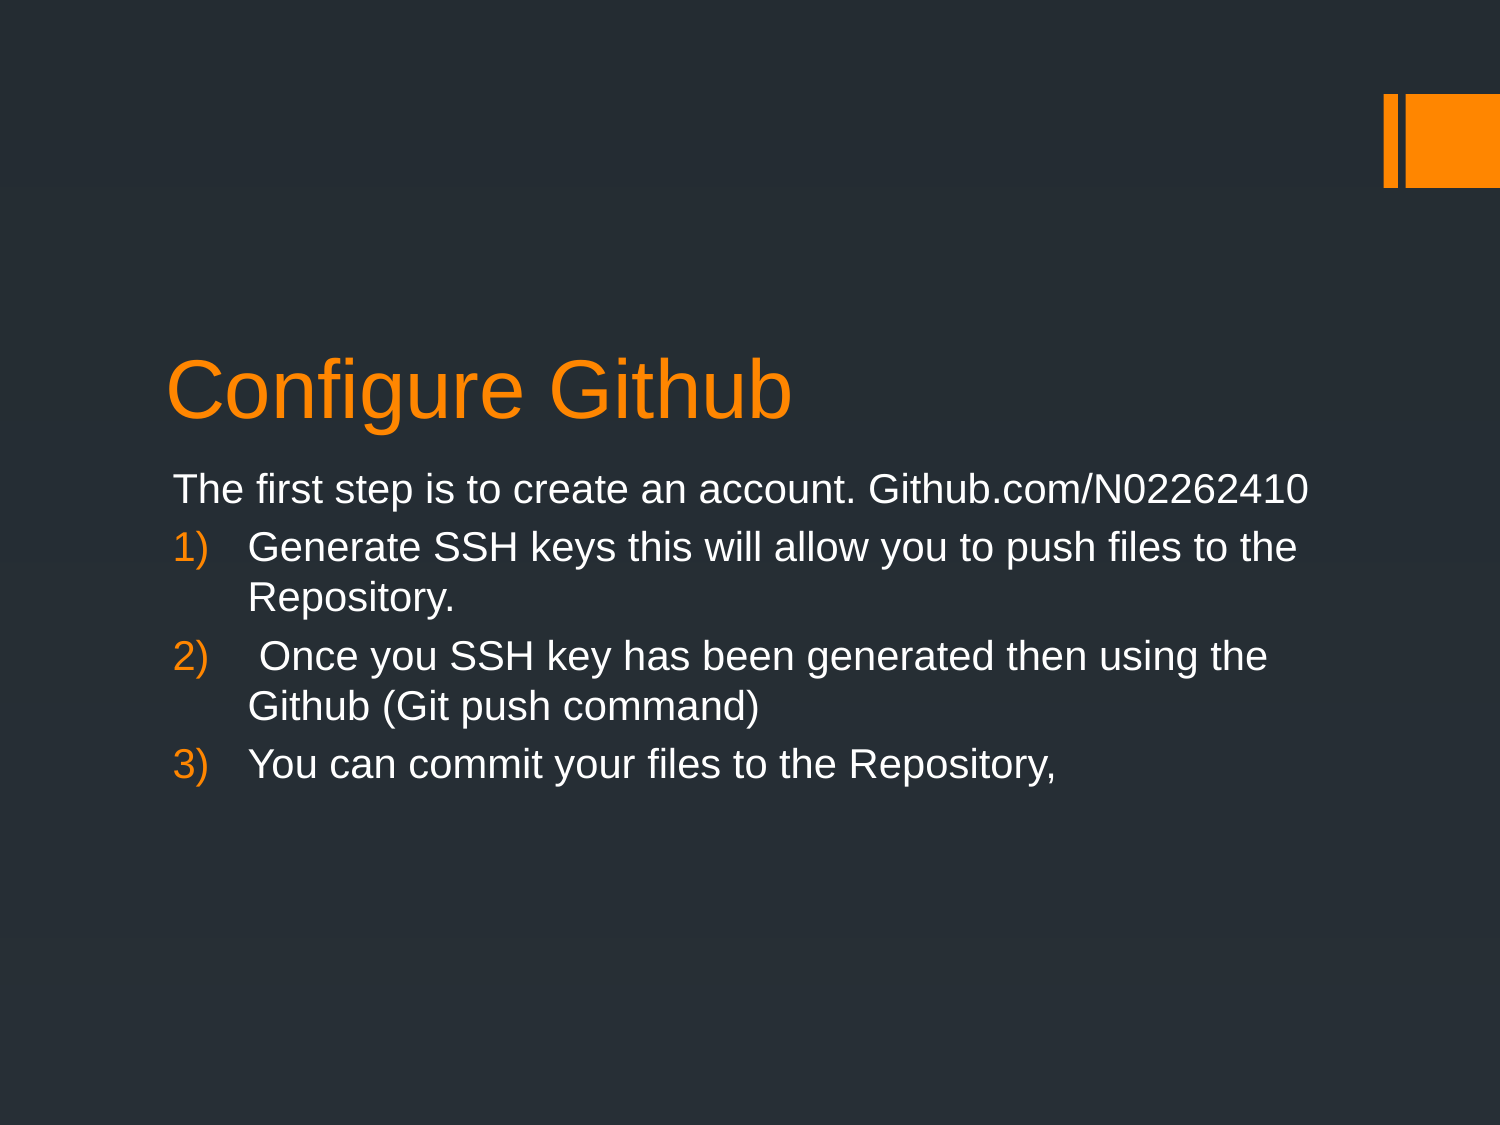

# Configure Github
The first step is to create an account. Github.com/N02262410
Generate SSH keys this will allow you to push files to the Repository.
 Once you SSH key has been generated then using the Github (Git push command)
You can commit your files to the Repository,